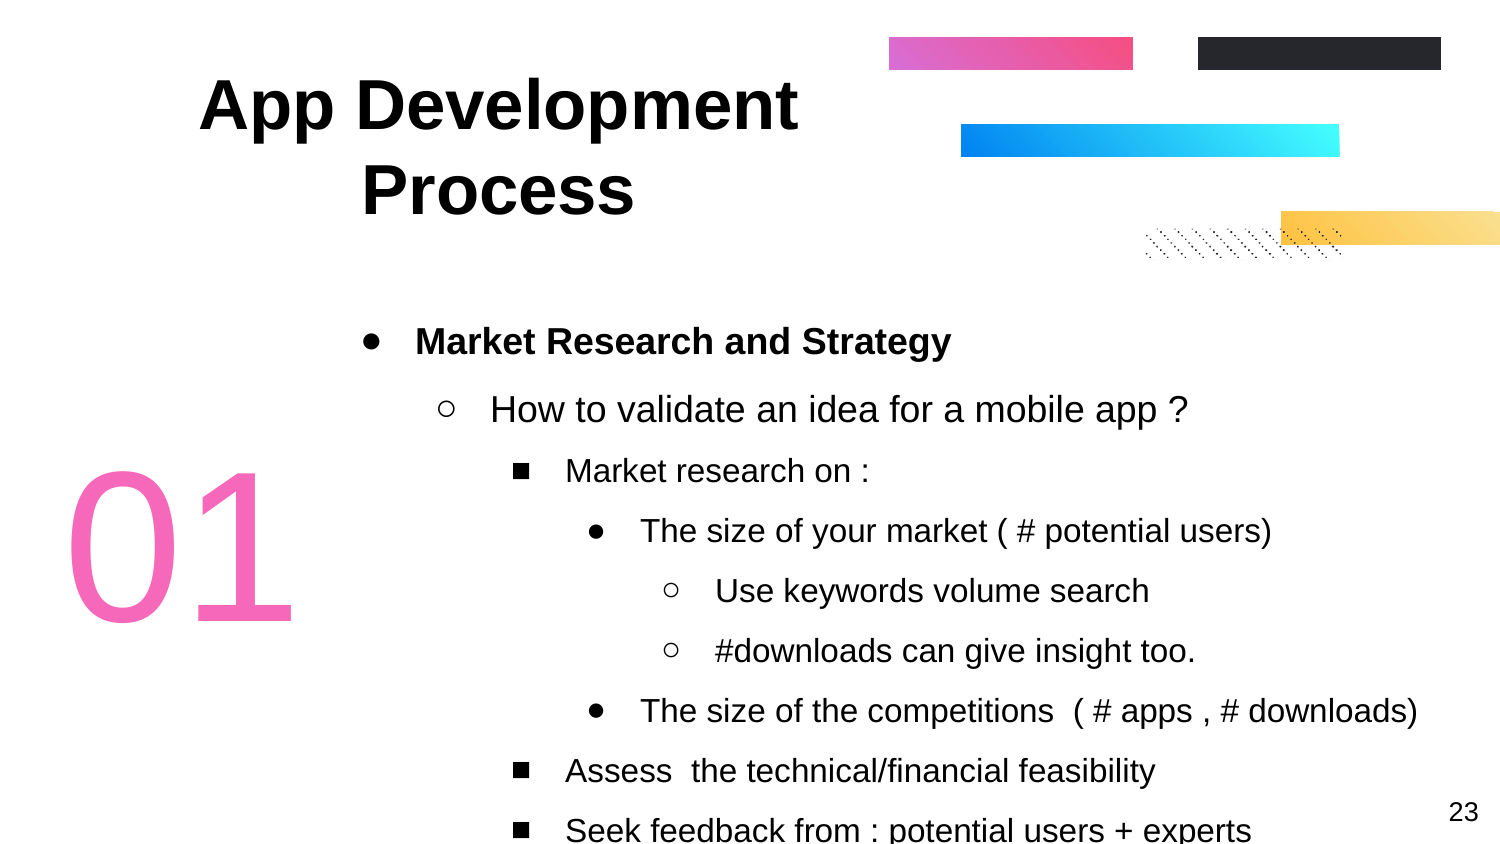

# App Development Process
Market Research and Strategy
How to validate an idea for a mobile app ?
Market research on :
The size of your market ( # potential users)
Use keywords volume search
#downloads can give insight too.
The size of the competitions  ( # apps , # downloads)
Assess  the technical/financial feasibility
Seek feedback from : potential users + experts
01
23